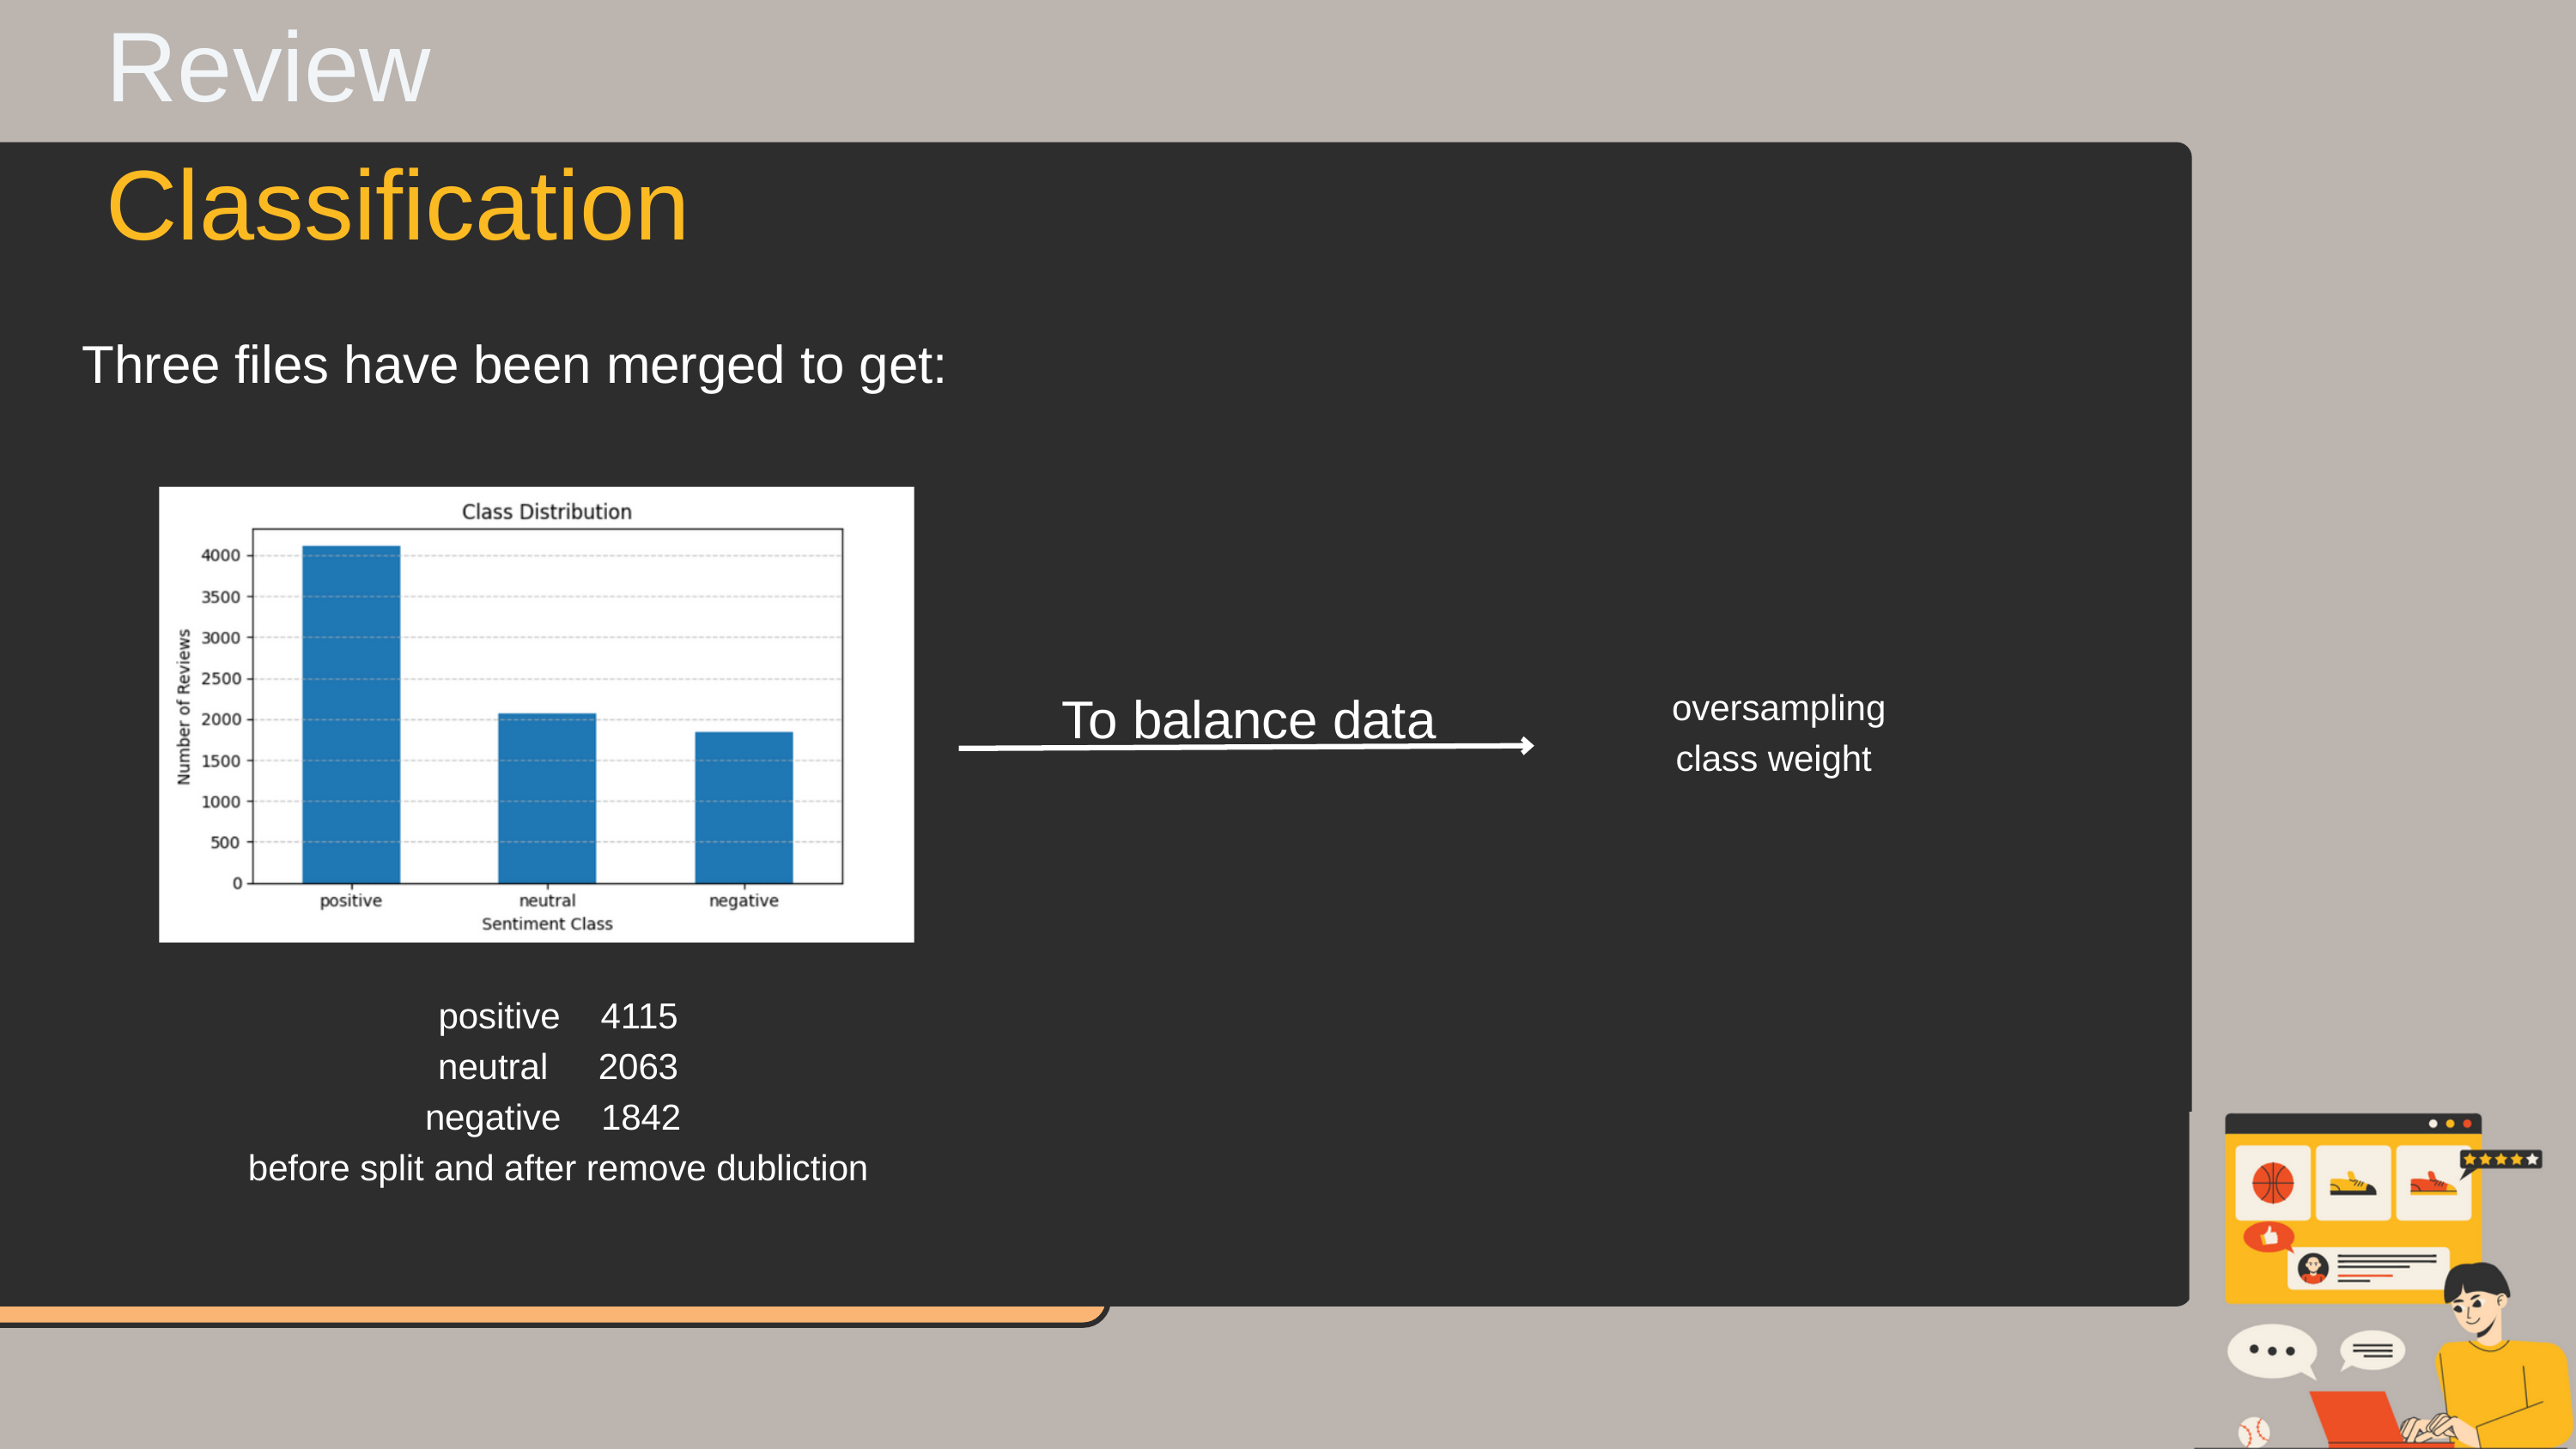

Review Classification

Three files have been merged to get:

To balance data
oversampling
class weight

positive    4115
neutral     2063
negative    1842
before split and after remove dubliction